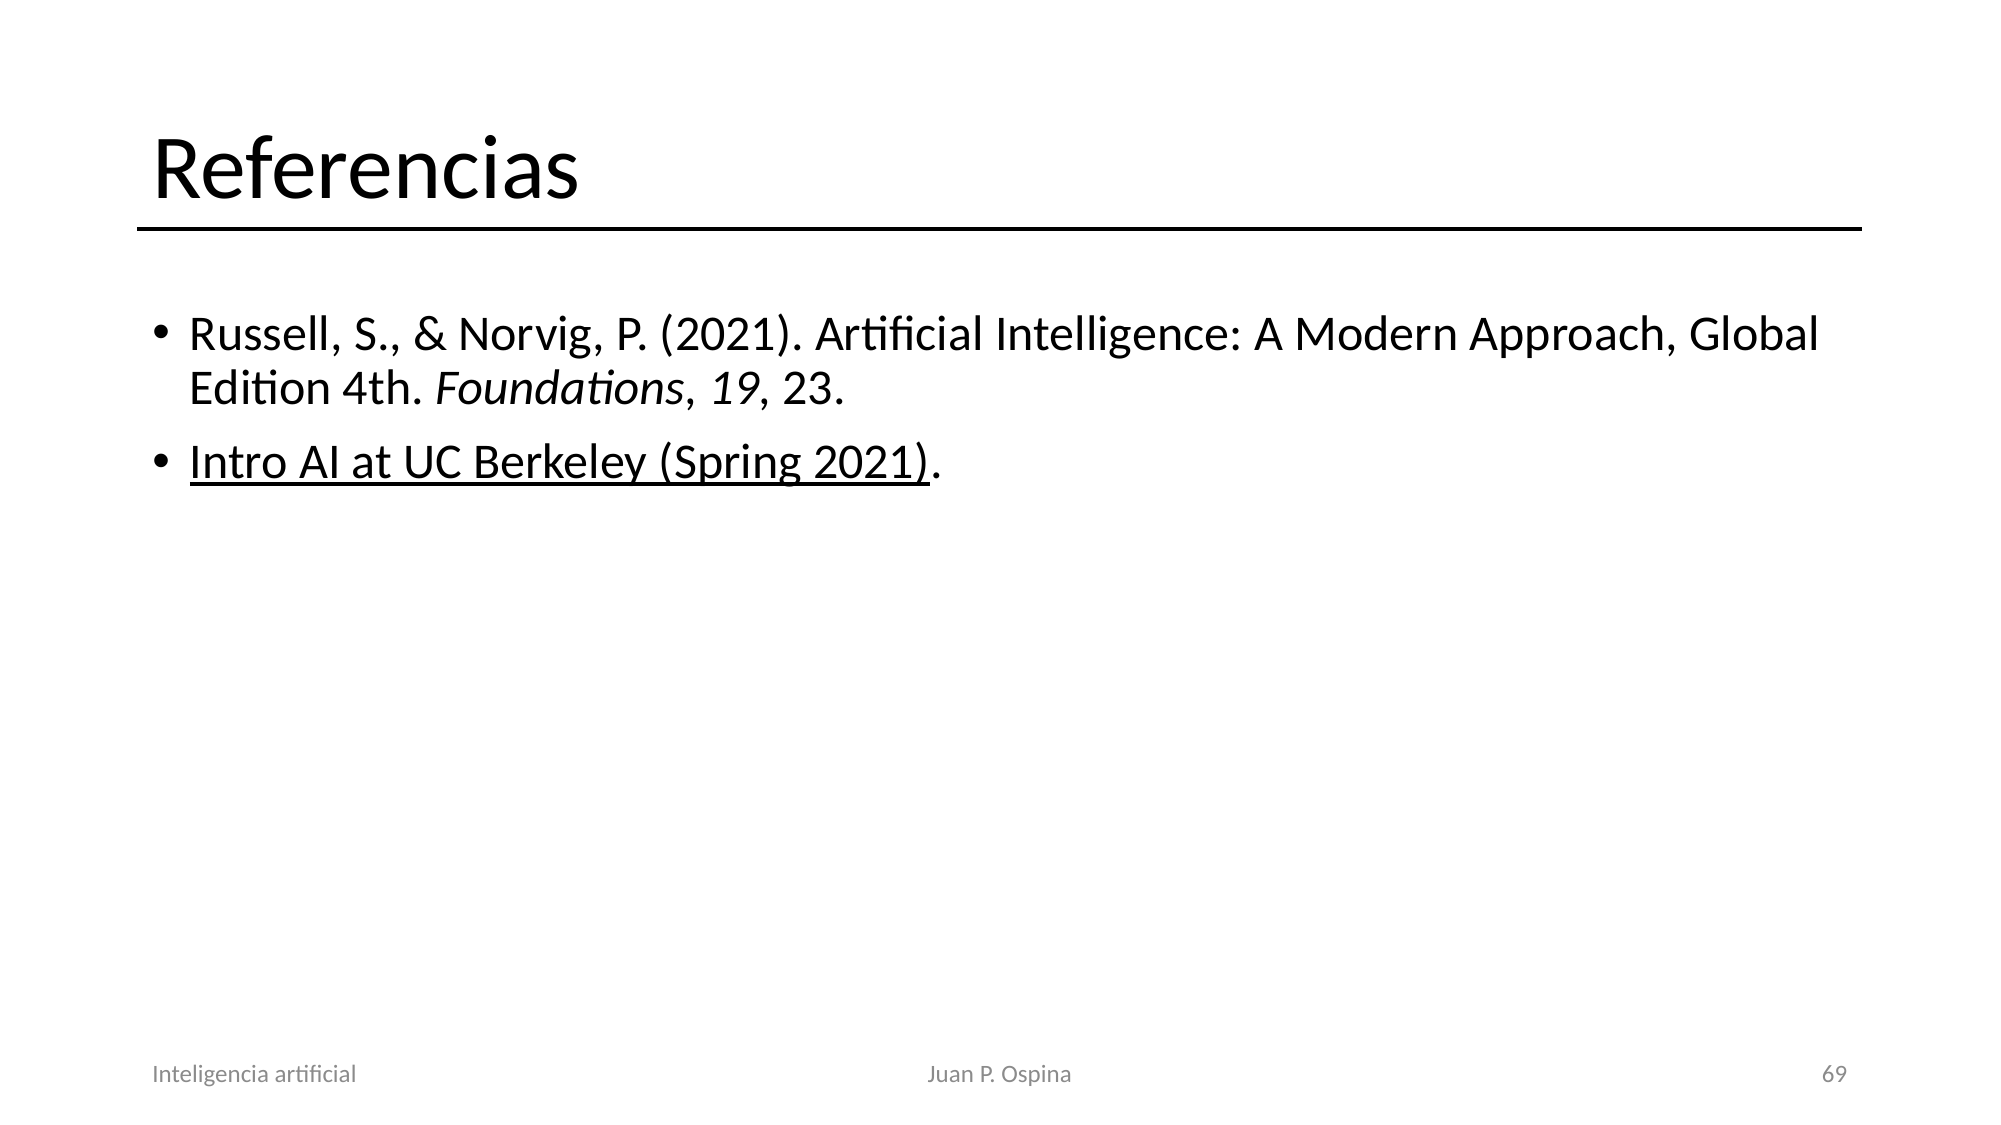

# Referencias
Russell, S., & Norvig, P. (2021). Artificial Intelligence: A Modern Approach, Global Edition 4th. Foundations, 19, 23.
Intro AI at UC Berkeley (Spring 2021).
Inteligencia artificial
Juan P. Ospina
69